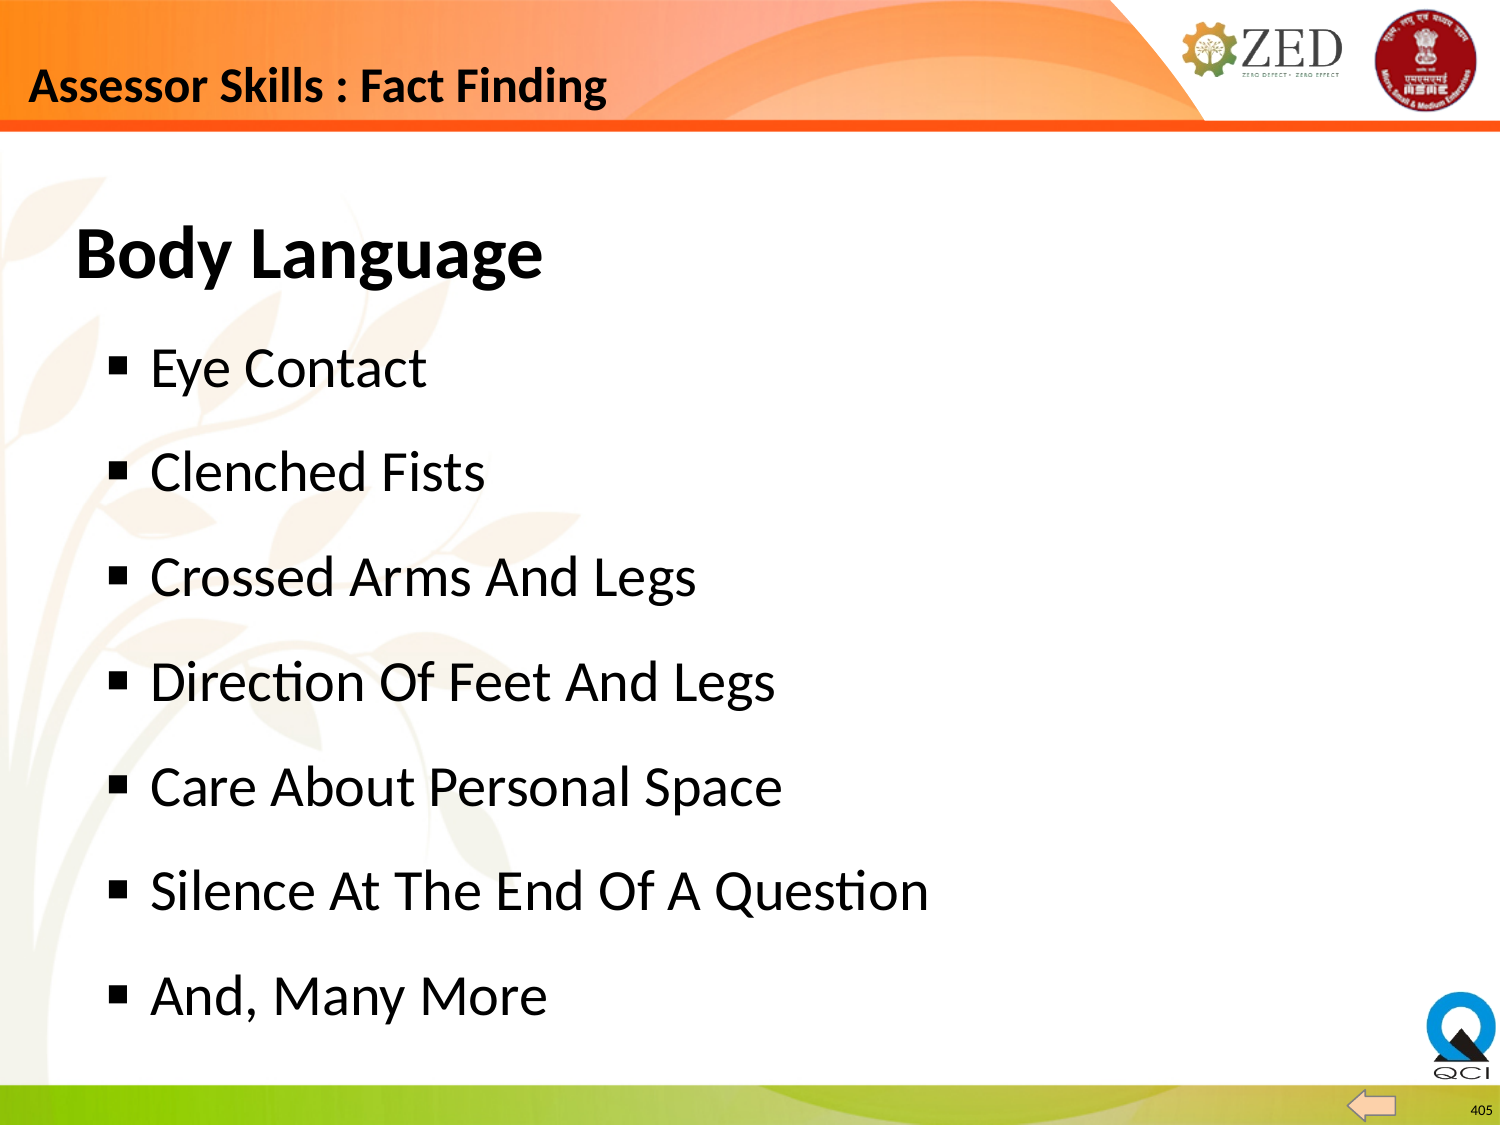

# Assessor Skills : Fact Finding
Body Language
Eye Contact
Clenched Fists
Crossed Arms And Legs
Direction Of Feet And Legs
Care About Personal Space
Silence At The End Of A Question
And, Many More